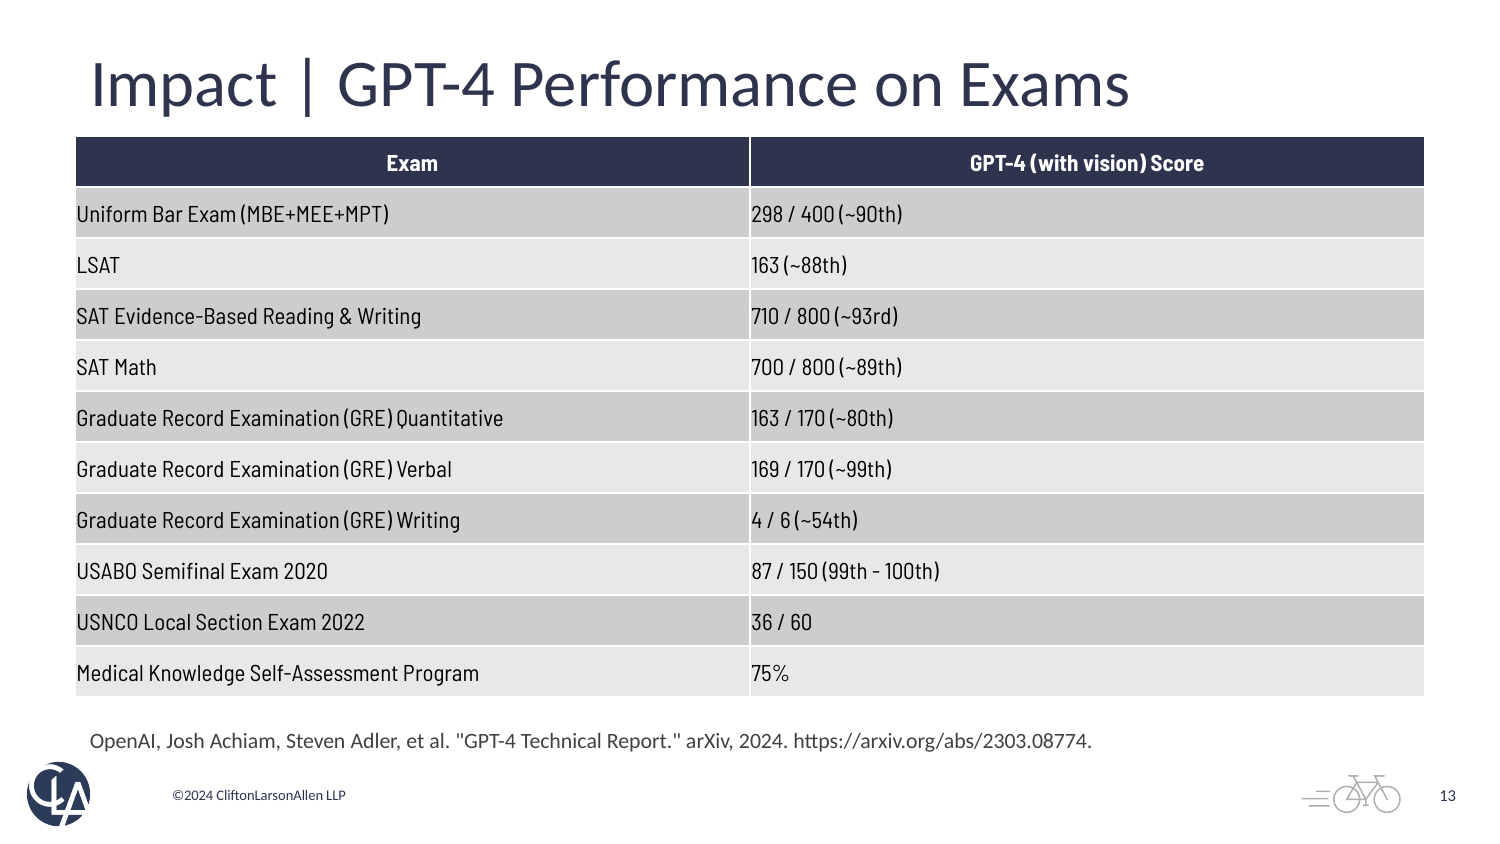

# Impact | GPT-4 Performance on Exams
| Exam | GPT-4 (with vision) Score |
| --- | --- |
| Uniform Bar Exam (MBE+MEE+MPT) | 298 / 400 (~90th) |
| LSAT | 163 (~88th) |
| SAT Evidence-Based Reading & Writing | 710 / 800 (~93rd) |
| SAT Math | 700 / 800 (~89th) |
| Graduate Record Examination (GRE) Quantitative | 163 / 170 (~80th) |
| Graduate Record Examination (GRE) Verbal | 169 / 170 (~99th) |
| Graduate Record Examination (GRE) Writing | 4 / 6 (~54th) |
| USABO Semifinal Exam 2020 | 87 / 150 (99th - 100th) |
| USNCO Local Section Exam 2022 | 36 / 60 |
| Medical Knowledge Self-Assessment Program | 75% |
OpenAI, Josh Achiam, Steven Adler, et al. "GPT-4 Technical Report." arXiv, 2024. https://arxiv.org/abs/2303.08774.
13